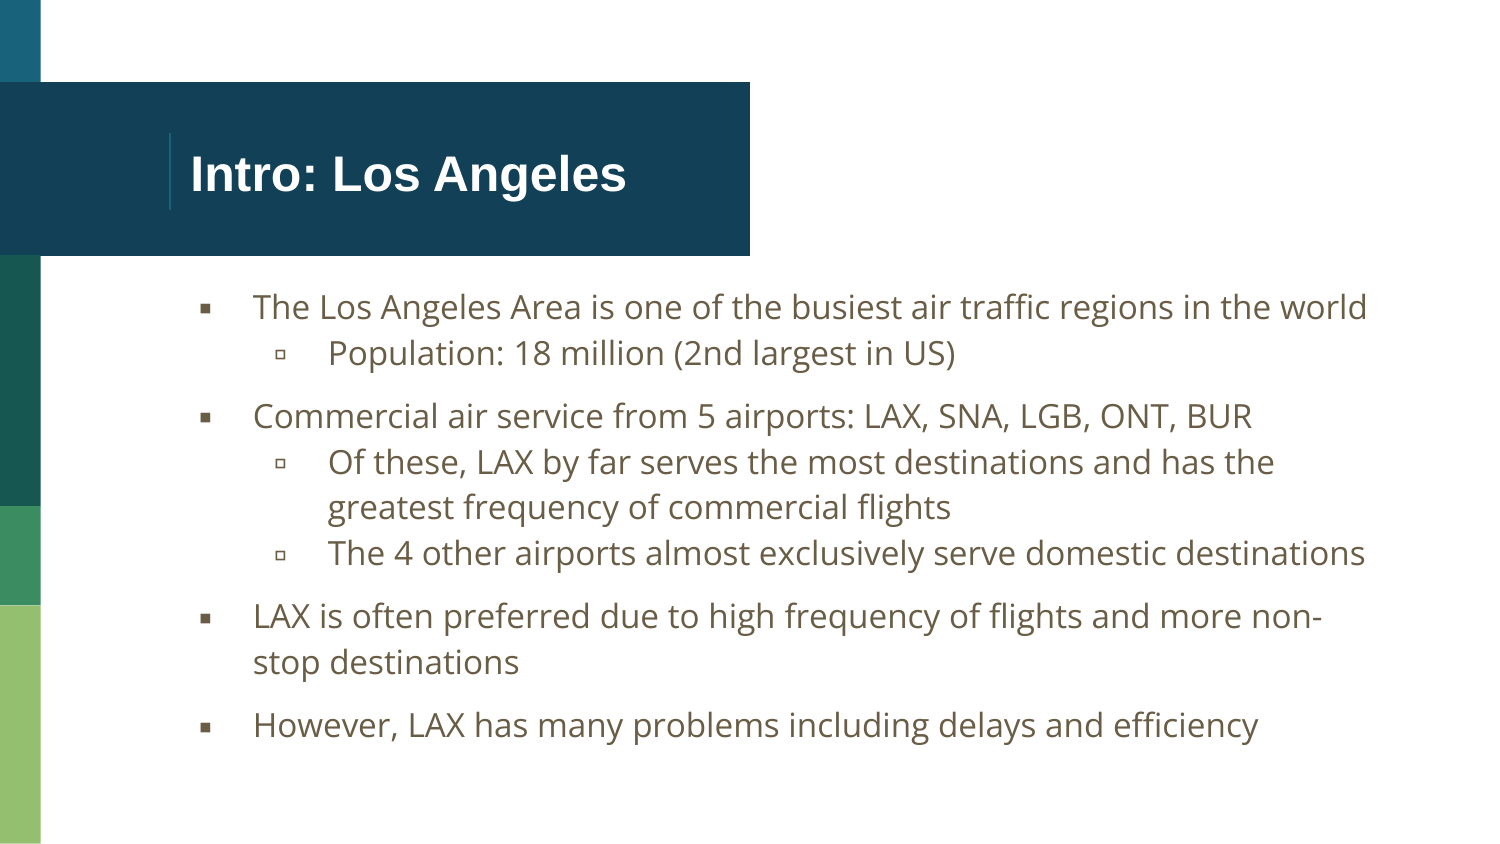

# Intro: Los Angeles
The Los Angeles Area is one of the busiest air traffic regions in the world
Population: 18 million (2nd largest in US)

Commercial air service from 5 airports: LAX, SNA, LGB, ONT, BUR
Of these, LAX by far serves the most destinations and has the greatest frequency of commercial flights
The 4 other airports almost exclusively serve domestic destinations

LAX is often preferred due to high frequency of flights and more non-stop destinations

However, LAX has many problems including delays and efficiency